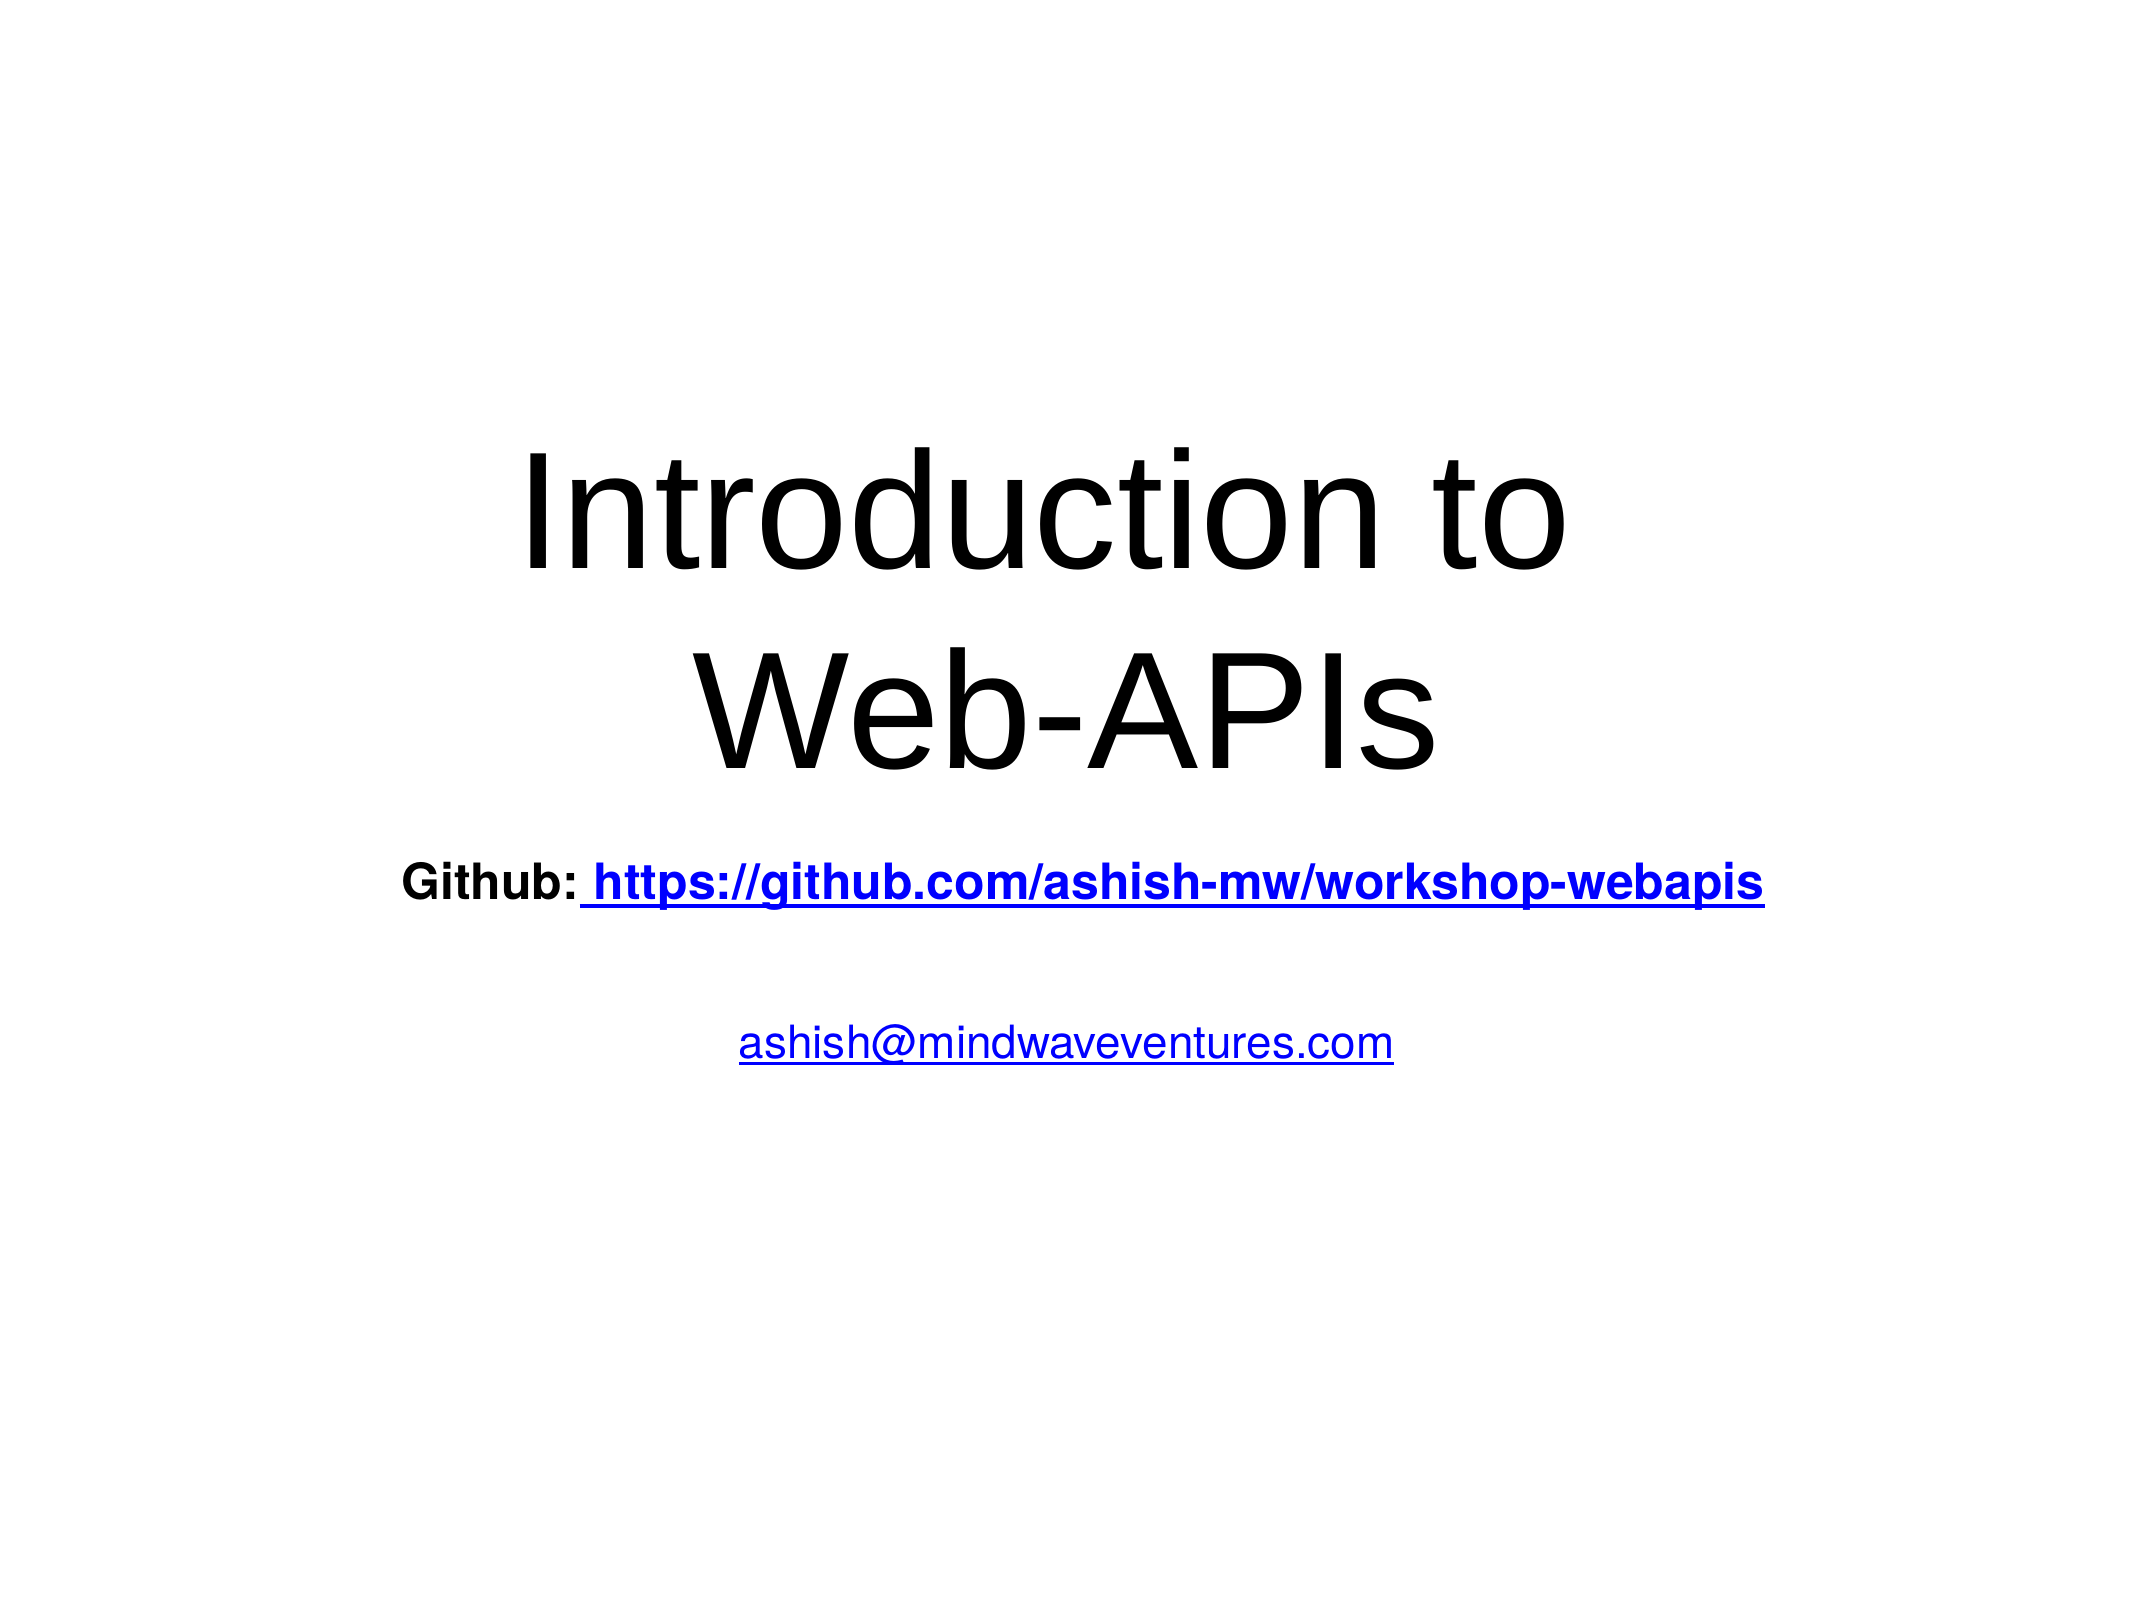

# Introduction to
Web-APIs
Github: https://github.com/ashish-mw/workshop-webapis
ashish@mindwaveventures.com